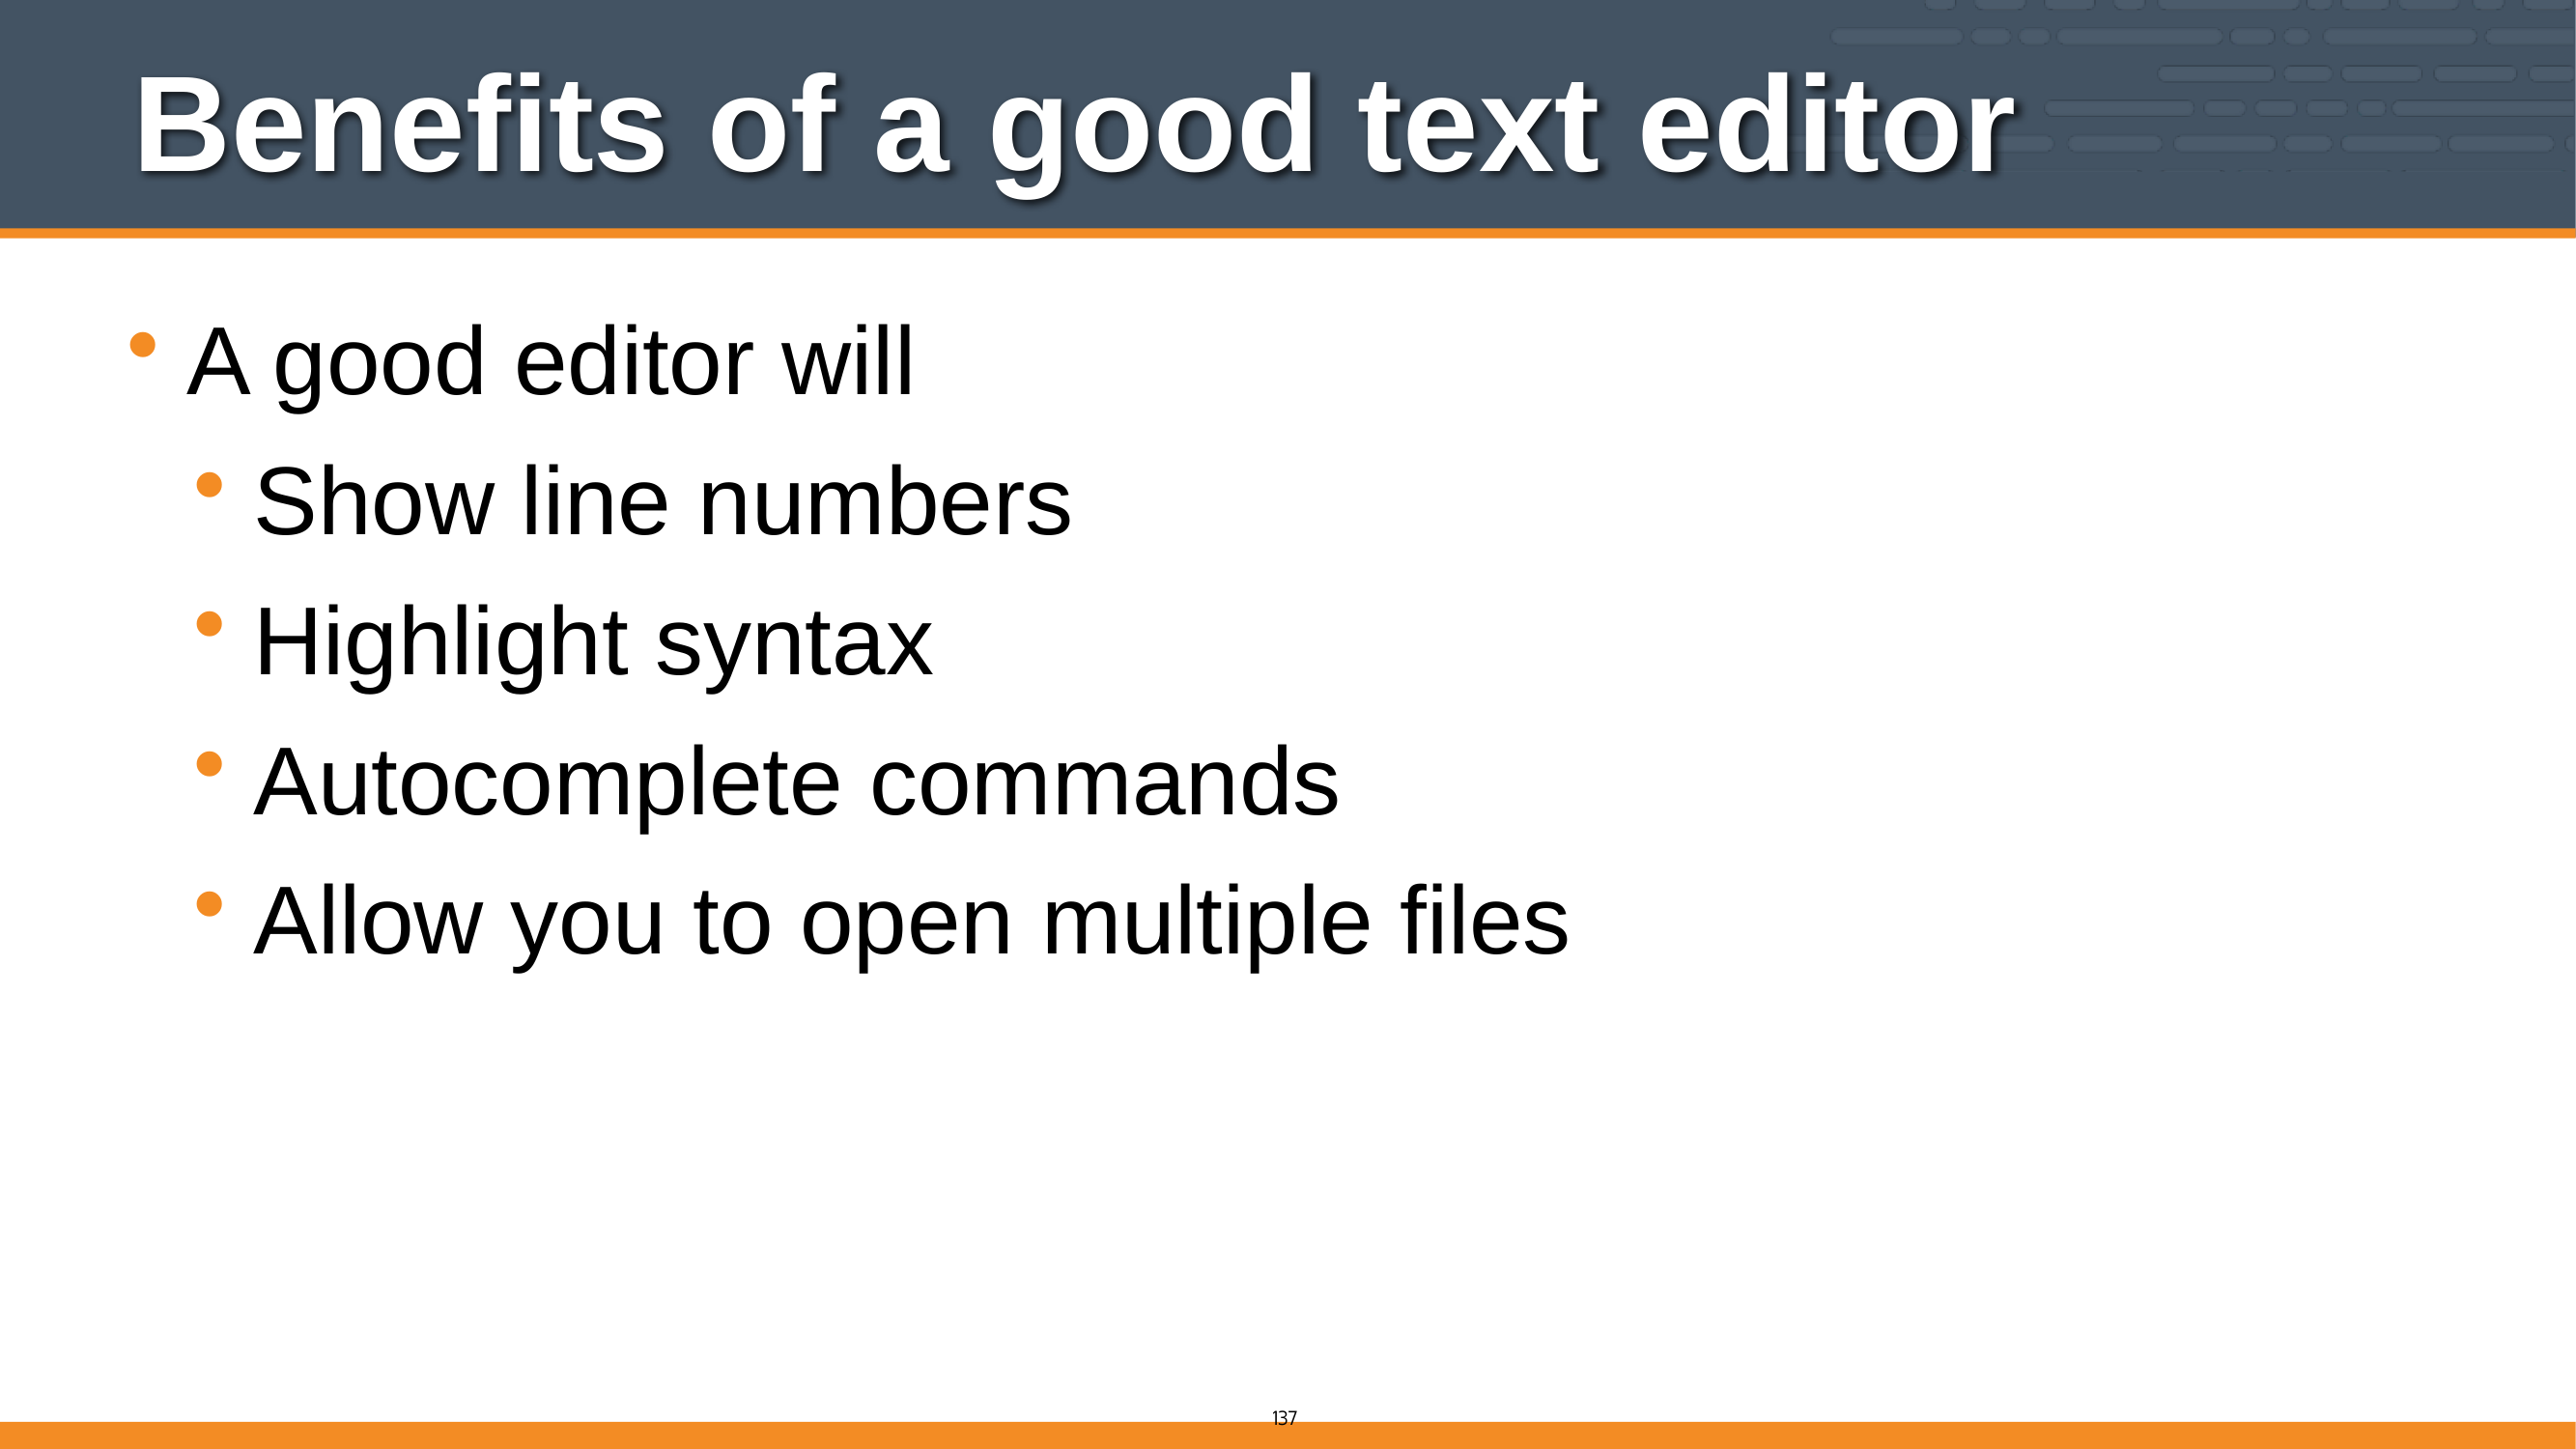

# Benefits of a good text editor
A good editor will
Show line numbers
Highlight syntax
Autocomplete commands
Allow you to open multiple files
137